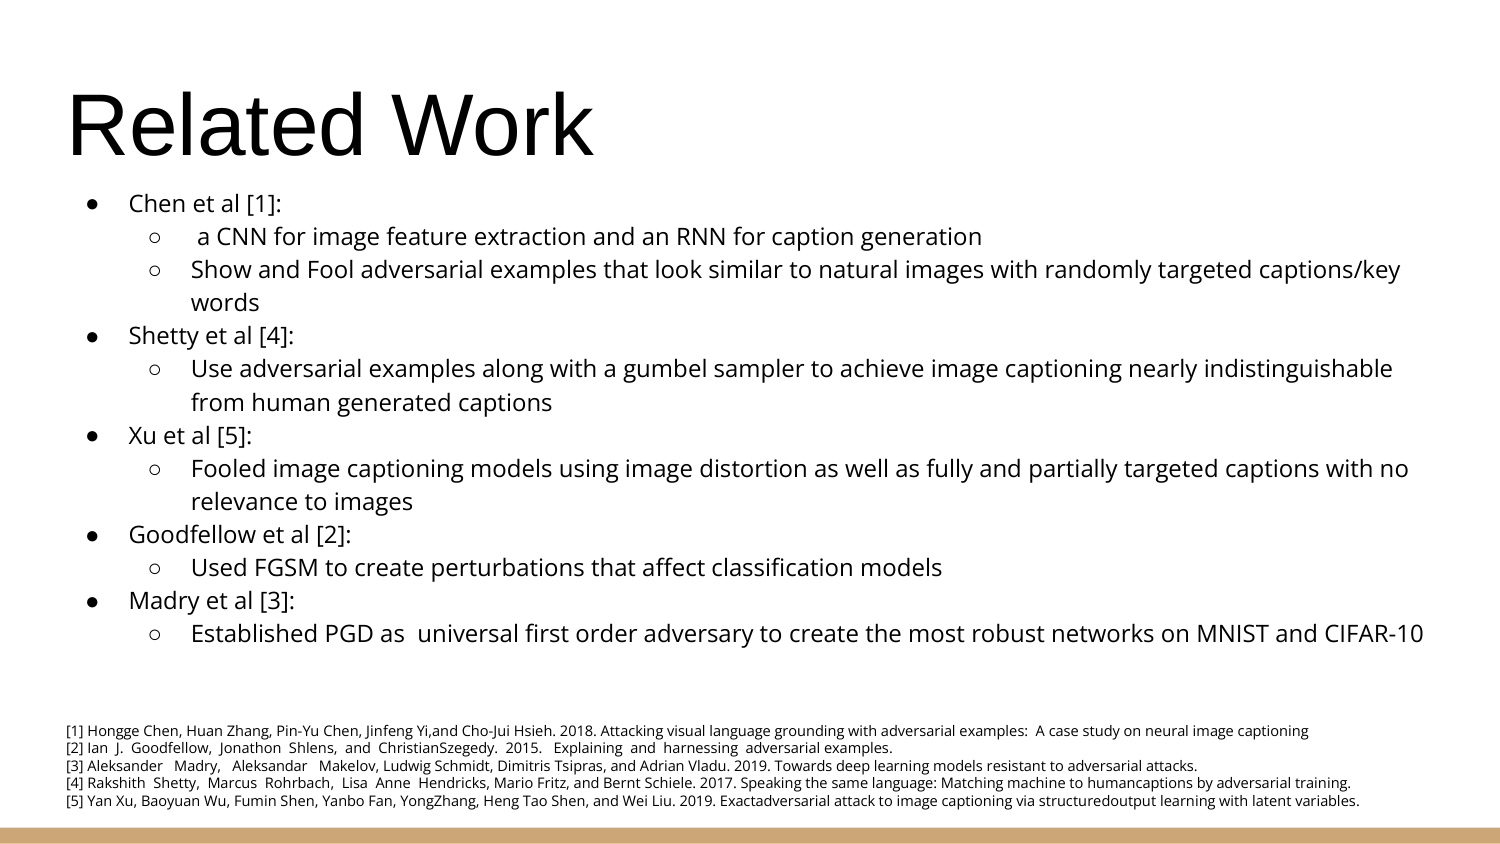

# Related Work
Chen et al [1]:
 a CNN for image feature extraction and an RNN for caption generation
Show and Fool adversarial examples that look similar to natural images with randomly targeted captions/key words
Shetty et al [4]:
Use adversarial examples along with a gumbel sampler to achieve image captioning nearly indistinguishable from human generated captions
Xu et al [5]:
Fooled image captioning models using image distortion as well as fully and partially targeted captions with no relevance to images
Goodfellow et al [2]:
Used FGSM to create perturbations that affect classification models
Madry et al [3]:
Established PGD as  universal first order adversary to create the most robust networks on MNIST and CIFAR-10
[1] Hongge Chen, Huan Zhang, Pin-Yu Chen, Jinfeng Yi,and Cho-Jui Hsieh. 2018. Attacking visual language grounding with adversarial examples:  A case study on neural image captioning
[2] Ian  J.  Goodfellow,  Jonathon  Shlens,  and  ChristianSzegedy.  2015.   Explaining  and  harnessing  adversarial examples.
[3] Aleksander   Madry,   Aleksandar   Makelov, Ludwig Schmidt, Dimitris Tsipras, and Adrian Vladu. 2019. Towards deep learning models resistant to adversarial attacks.
[4] Rakshith  Shetty,  Marcus  Rohrbach,  Lisa  Anne  Hendricks, Mario Fritz, and Bernt Schiele. 2017. Speaking the same language: Matching machine to humancaptions by adversarial training.
[5] Yan Xu, Baoyuan Wu, Fumin Shen, Yanbo Fan, YongZhang, Heng Tao Shen, and Wei Liu. 2019. Exactadversarial attack to image captioning via structuredoutput learning with latent variables.